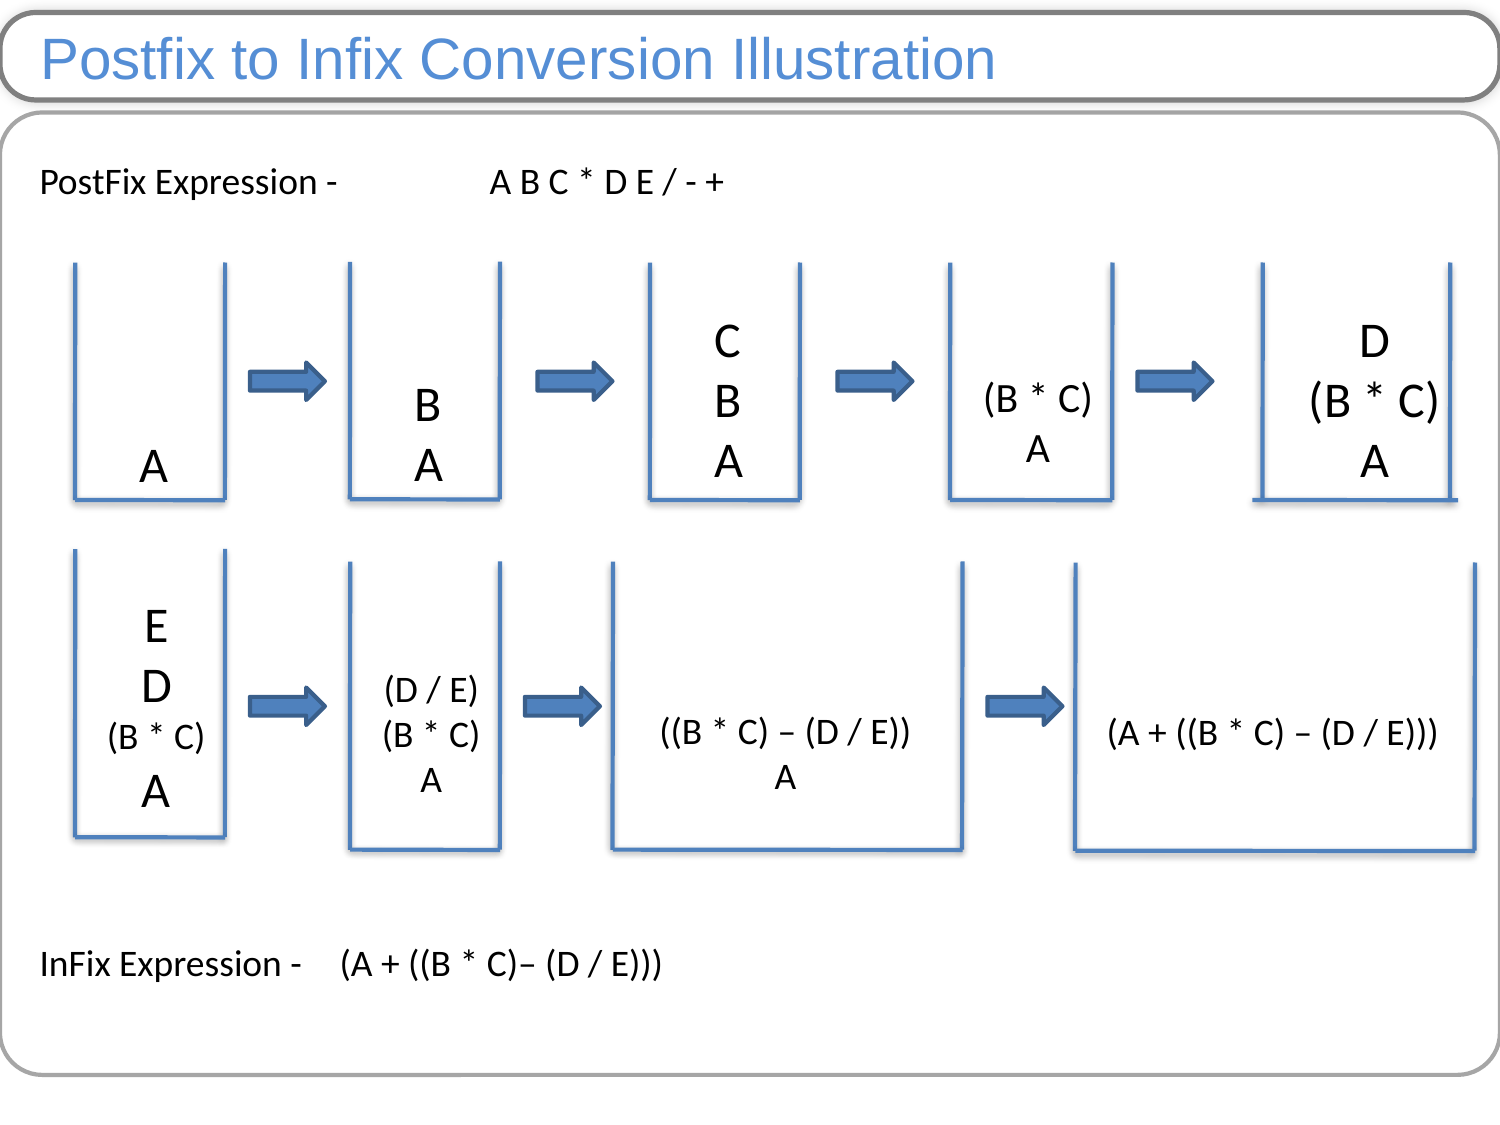

Postfix to Infix Conversion Illustration

PostFix Expression - 	A B C * D E / - +

B
A
A
C
B
A
(B * C)
A
D
(B * C)
A

E
D
(B * C)
A

(D / E)
(B * C)
A

((B * C) – (D / E))
A

(A + ((B * C) – (D / E)))

InFix Expression - 	(A + ((B * C)– (D / E)))